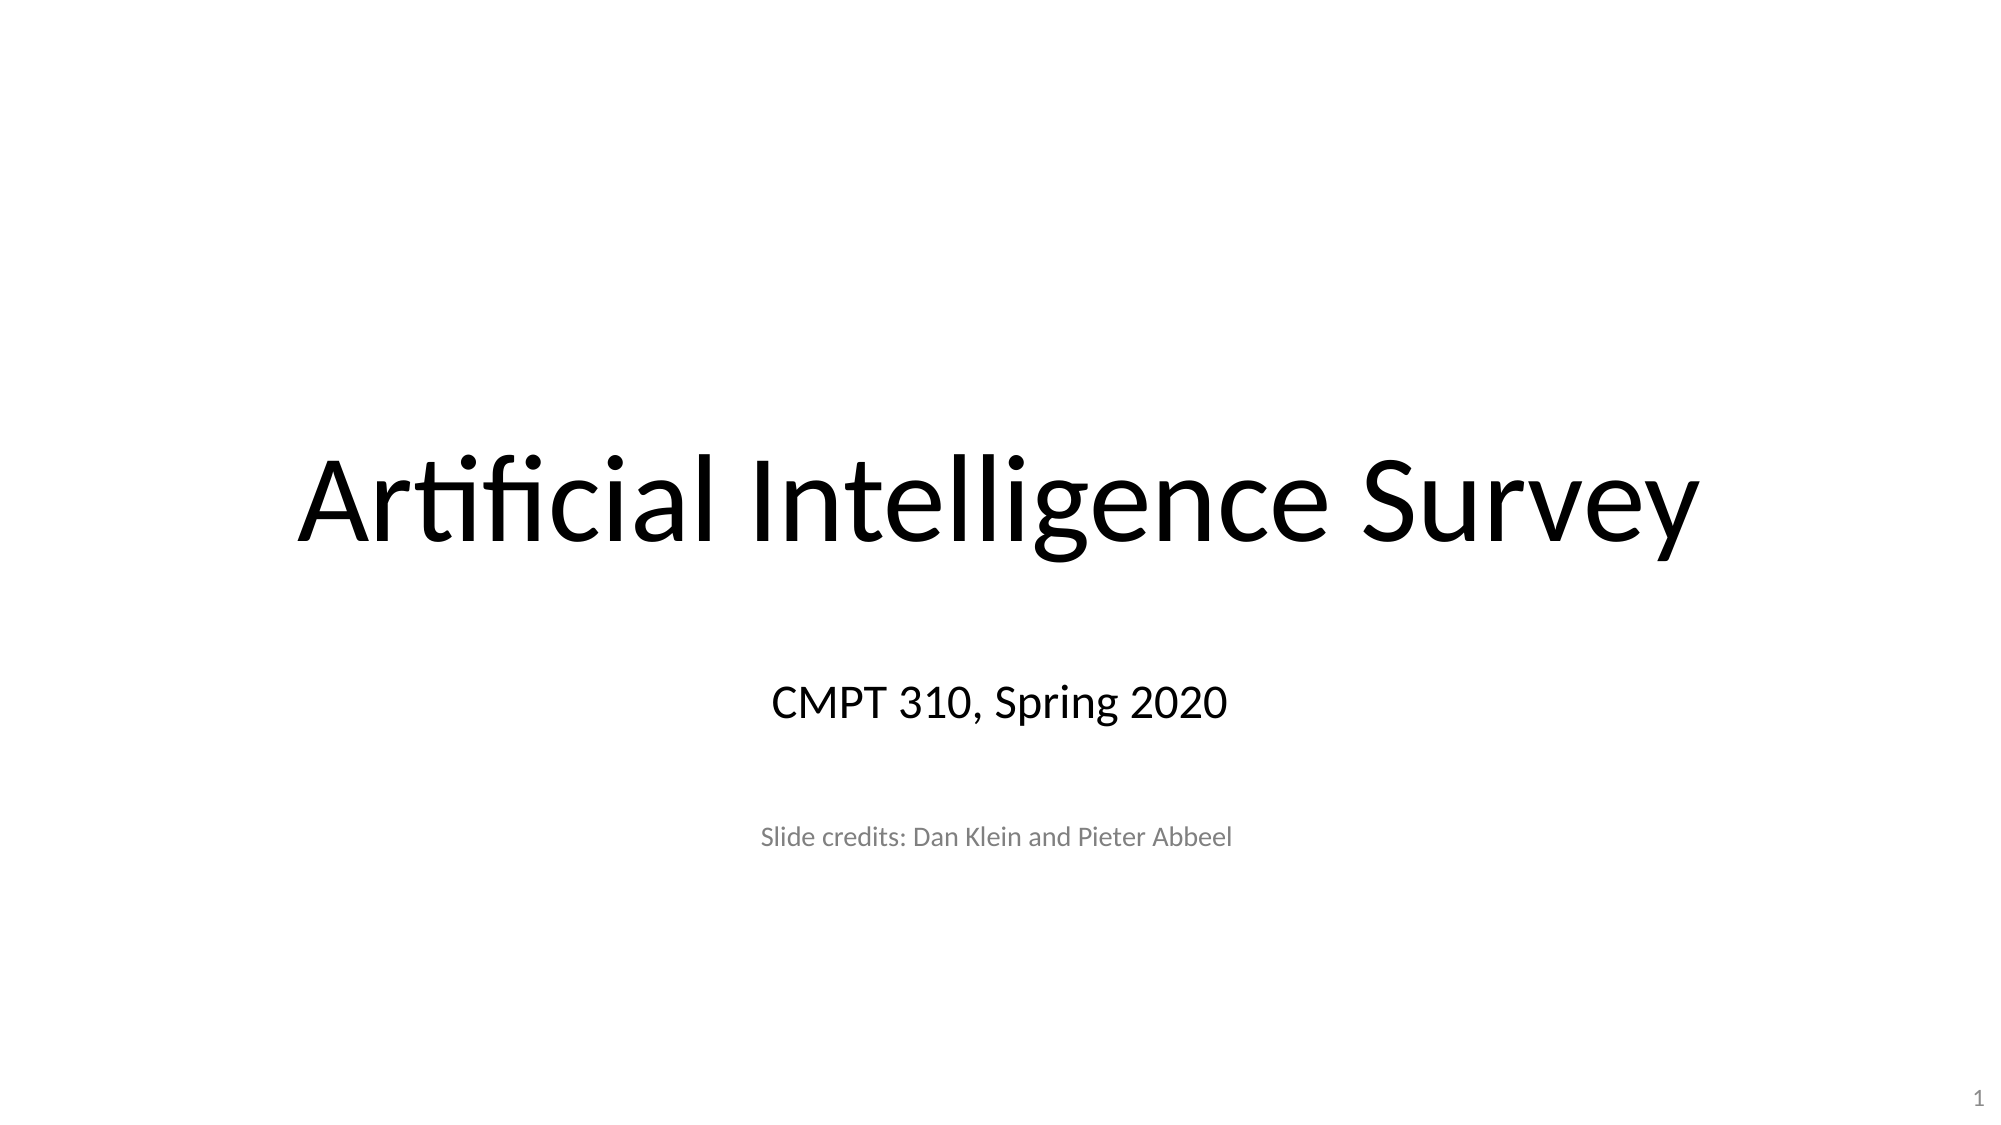

# Artificial Intelligence Survey

CMPT 310, Spring 2020

Slide credits: Dan Klein and Pieter Abbeel
1